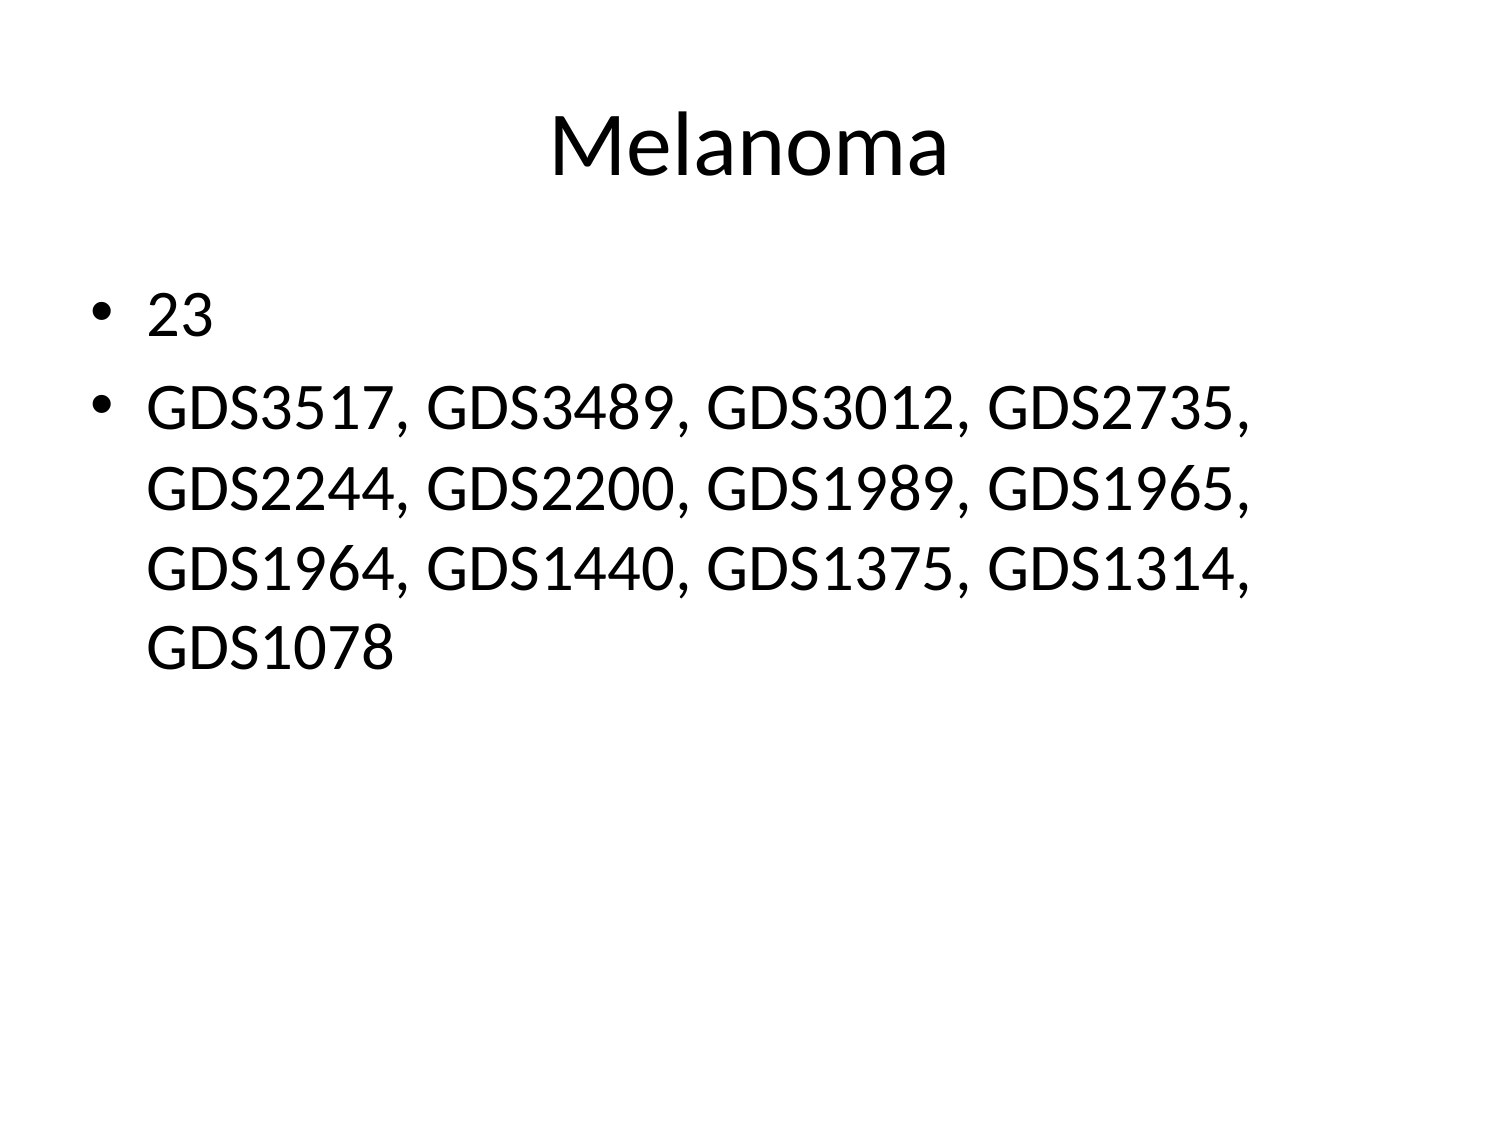

# Melanoma
23
GDS3517, GDS3489, GDS3012, GDS2735, GDS2244, GDS2200, GDS1989, GDS1965, GDS1964, GDS1440, GDS1375, GDS1314, GDS1078